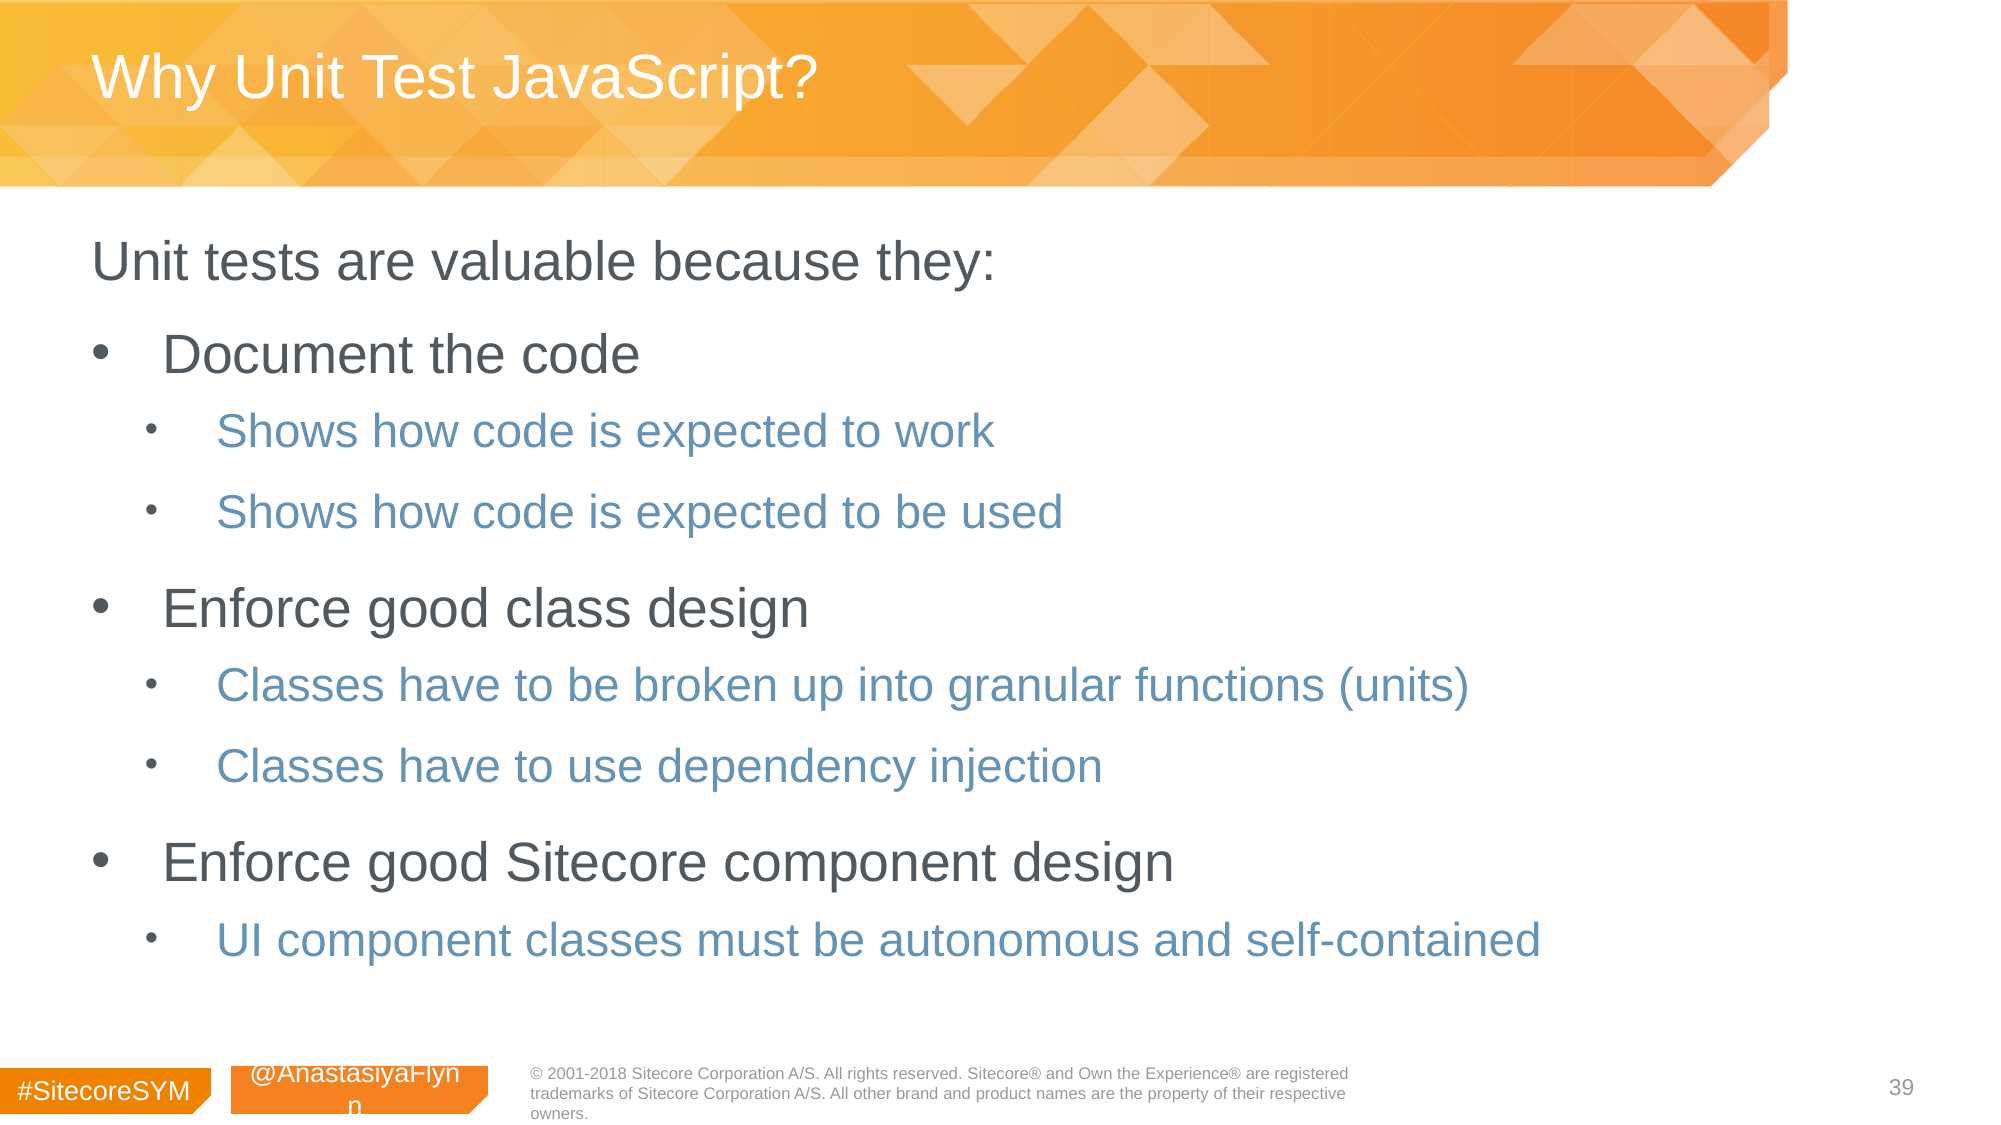

Why Unit Test JavaScript?
Unit tests are valuable because they:
Document the code
Shows how code is expected to work
Shows how code is expected to be used
Enforce good class design
Classes have to be broken up into granular functions (units)
Classes have to use dependency injection
Enforce good Sitecore component design
UI component classes must be autonomous and self-contained
@AnastasiyaFlynn
© 2001-2018 Sitecore Corporation A/S. All rights reserved. Sitecore® and Own the Experience® are registered trademarks of Sitecore Corporation A/S. All other brand and product names are the property of their respective owners.
39